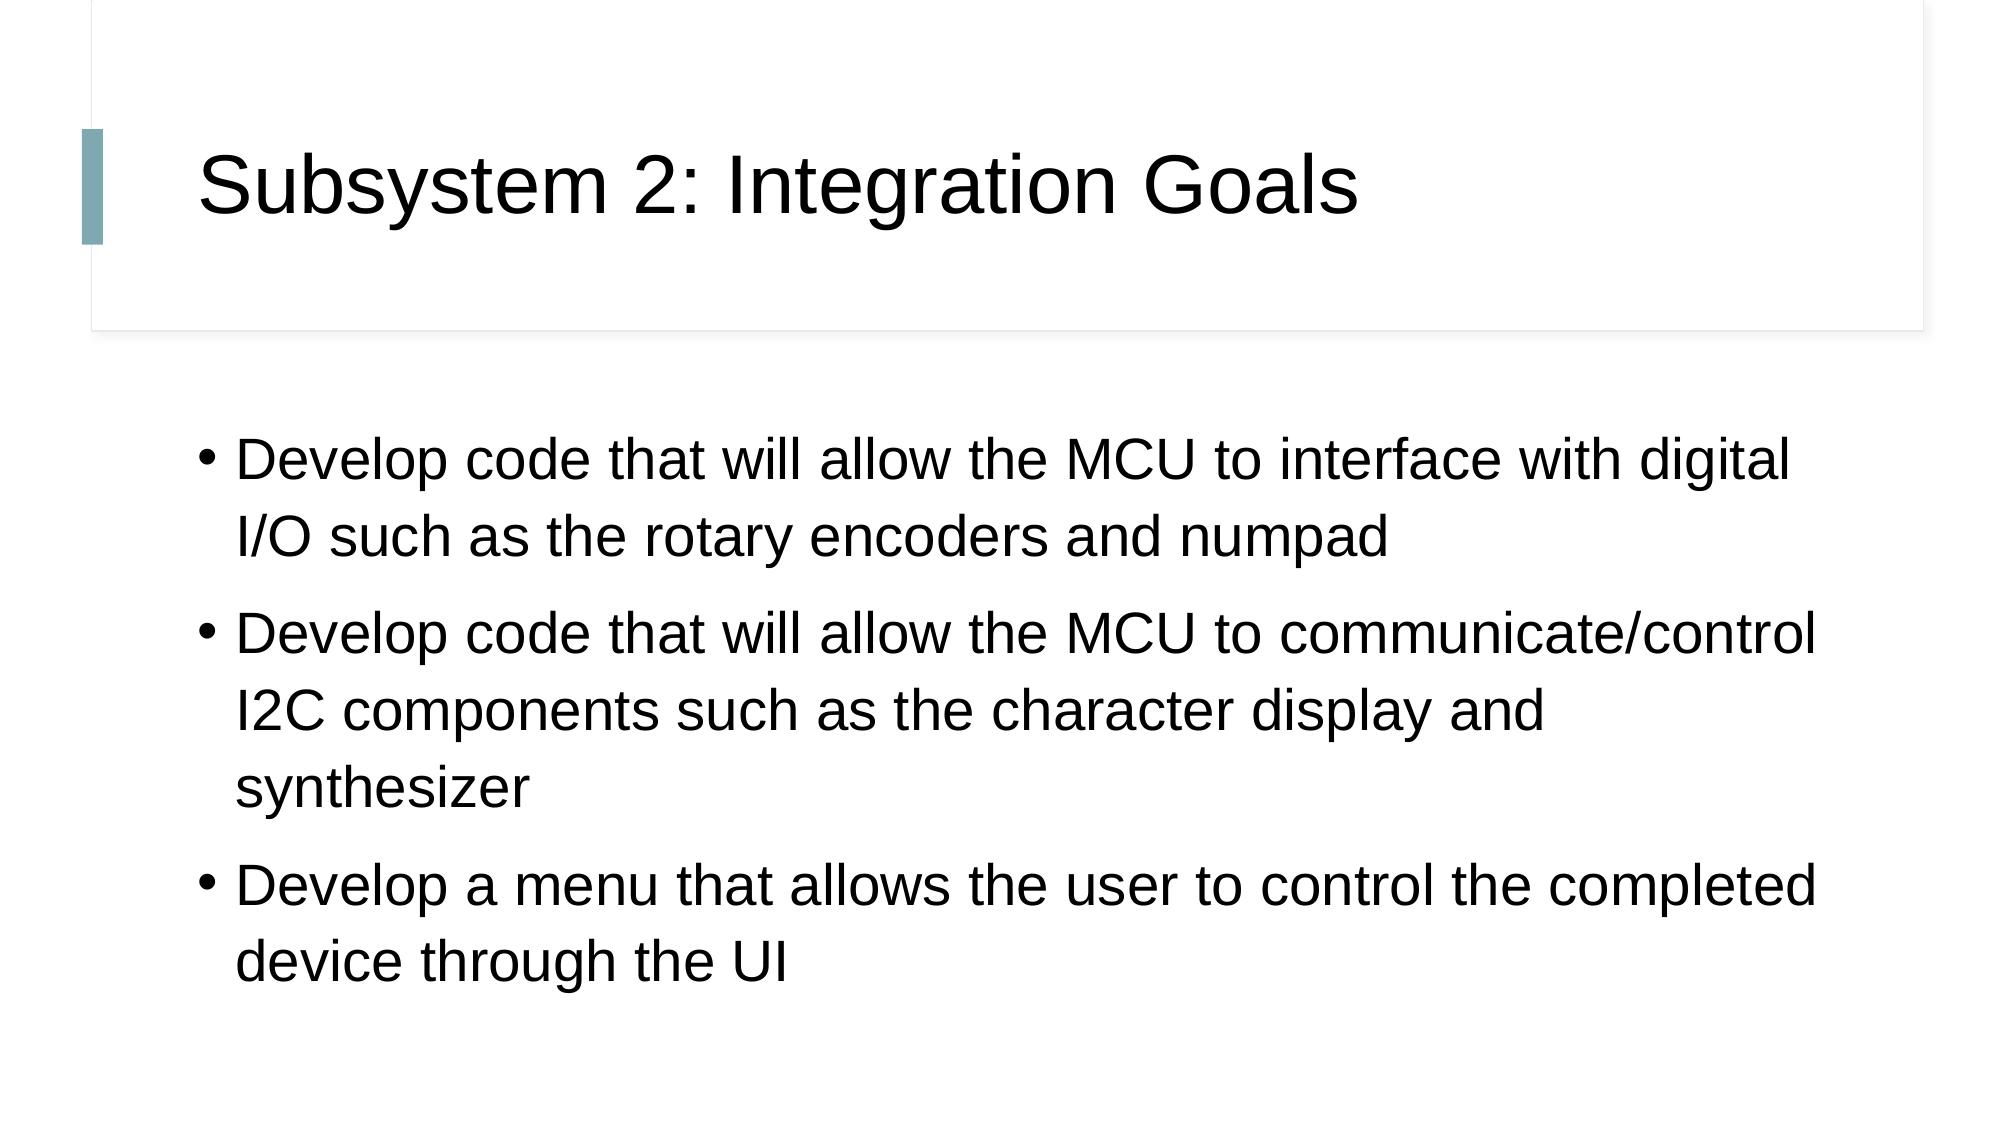

# Subsystem 2: Integration Goals
Develop code that will allow the MCU to interface with digital I/O such as the rotary encoders and numpad
Develop code that will allow the MCU to communicate/control I2C components such as the character display and synthesizer
Develop a menu that allows the user to control the completed device through the UI